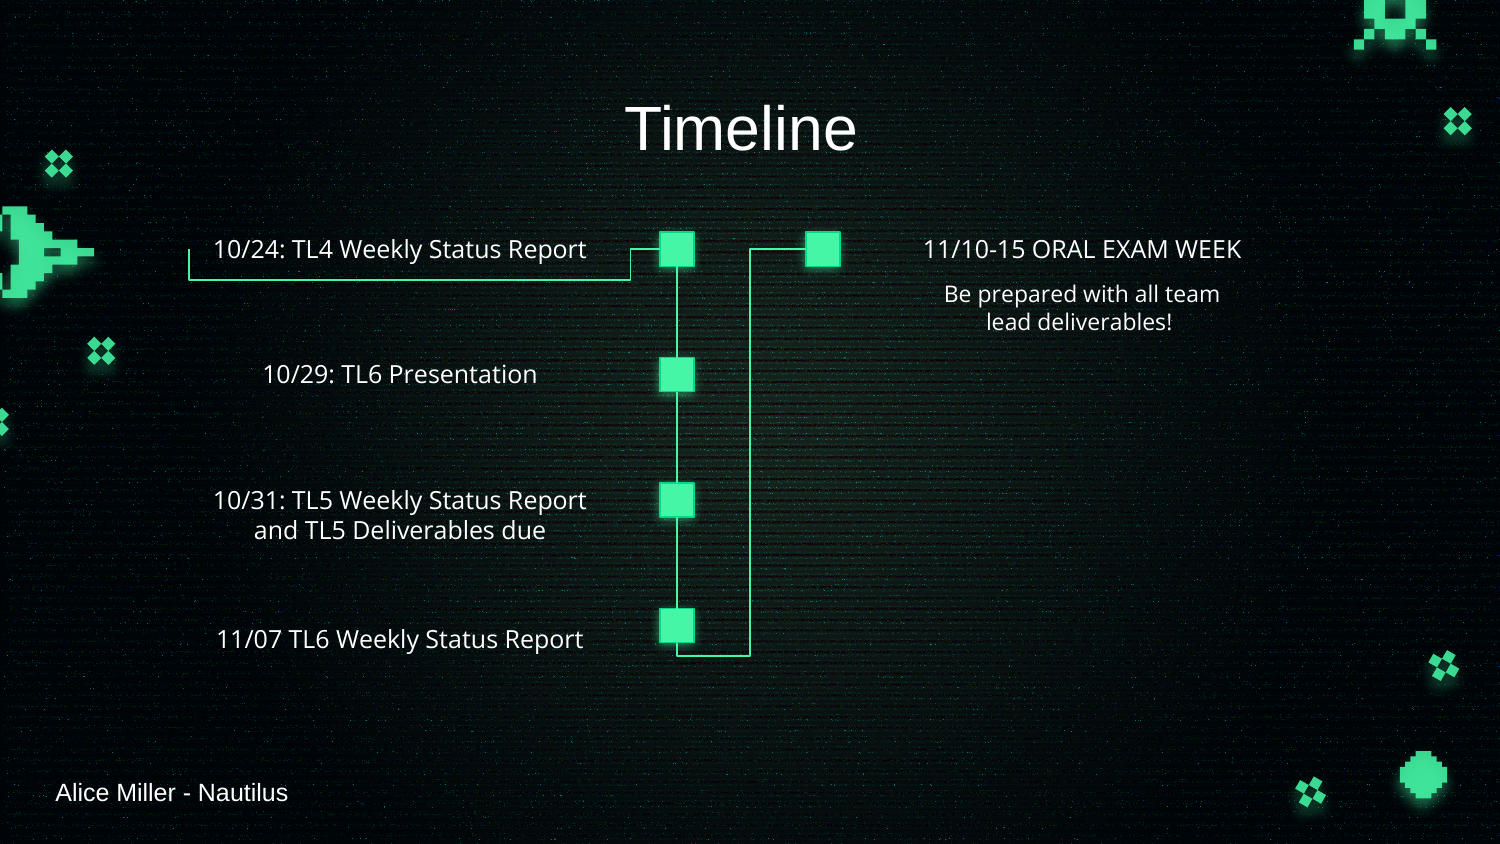

# Timeline
10/24: TL4 Weekly Status Report
11/10-15 ORAL EXAM WEEK

Be prepared with all team lead deliverables!
10/29: TL6 Presentation

10/31: TL5 Weekly Status Report and TL5 Deliverables due

11/07 TL6 Weekly Status Report

Alice Miller - Nautilus